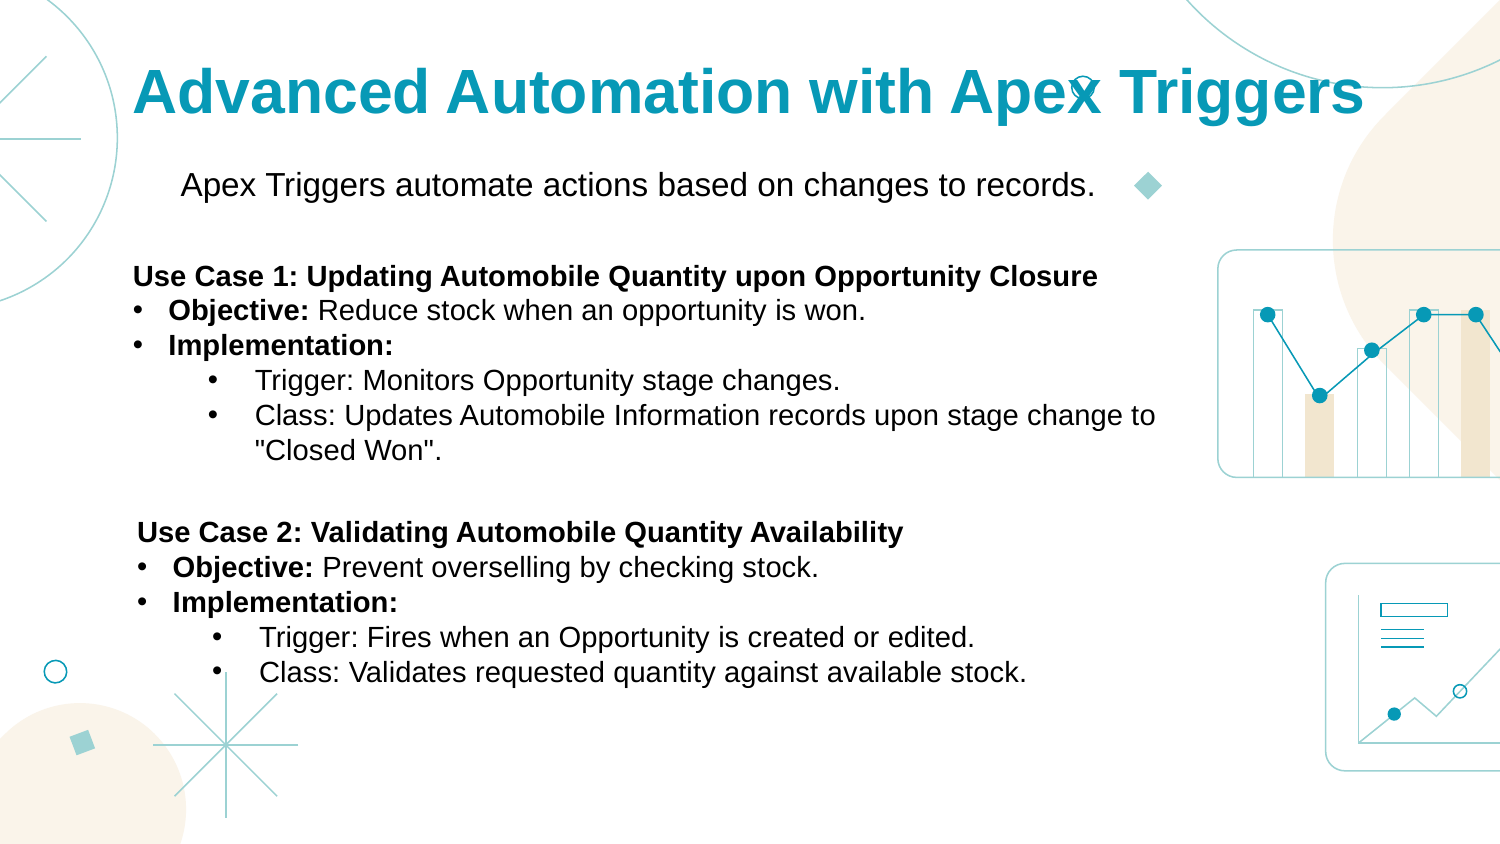

# Advanced Automation with Apex Triggers

Apex Triggers automate actions based on changes to records.
Use Case 1: Updating Automobile Quantity upon Opportunity Closure
Objective: Reduce stock when an opportunity is won.
Implementation:
Trigger: Monitors Opportunity stage changes.
Class: Updates Automobile Information records upon stage change to "Closed Won".
Use Case 2: Validating Automobile Quantity Availability
Objective: Prevent overselling by checking stock.
Implementation:
Trigger: Fires when an Opportunity is created or edited.
Class: Validates requested quantity against available stock.